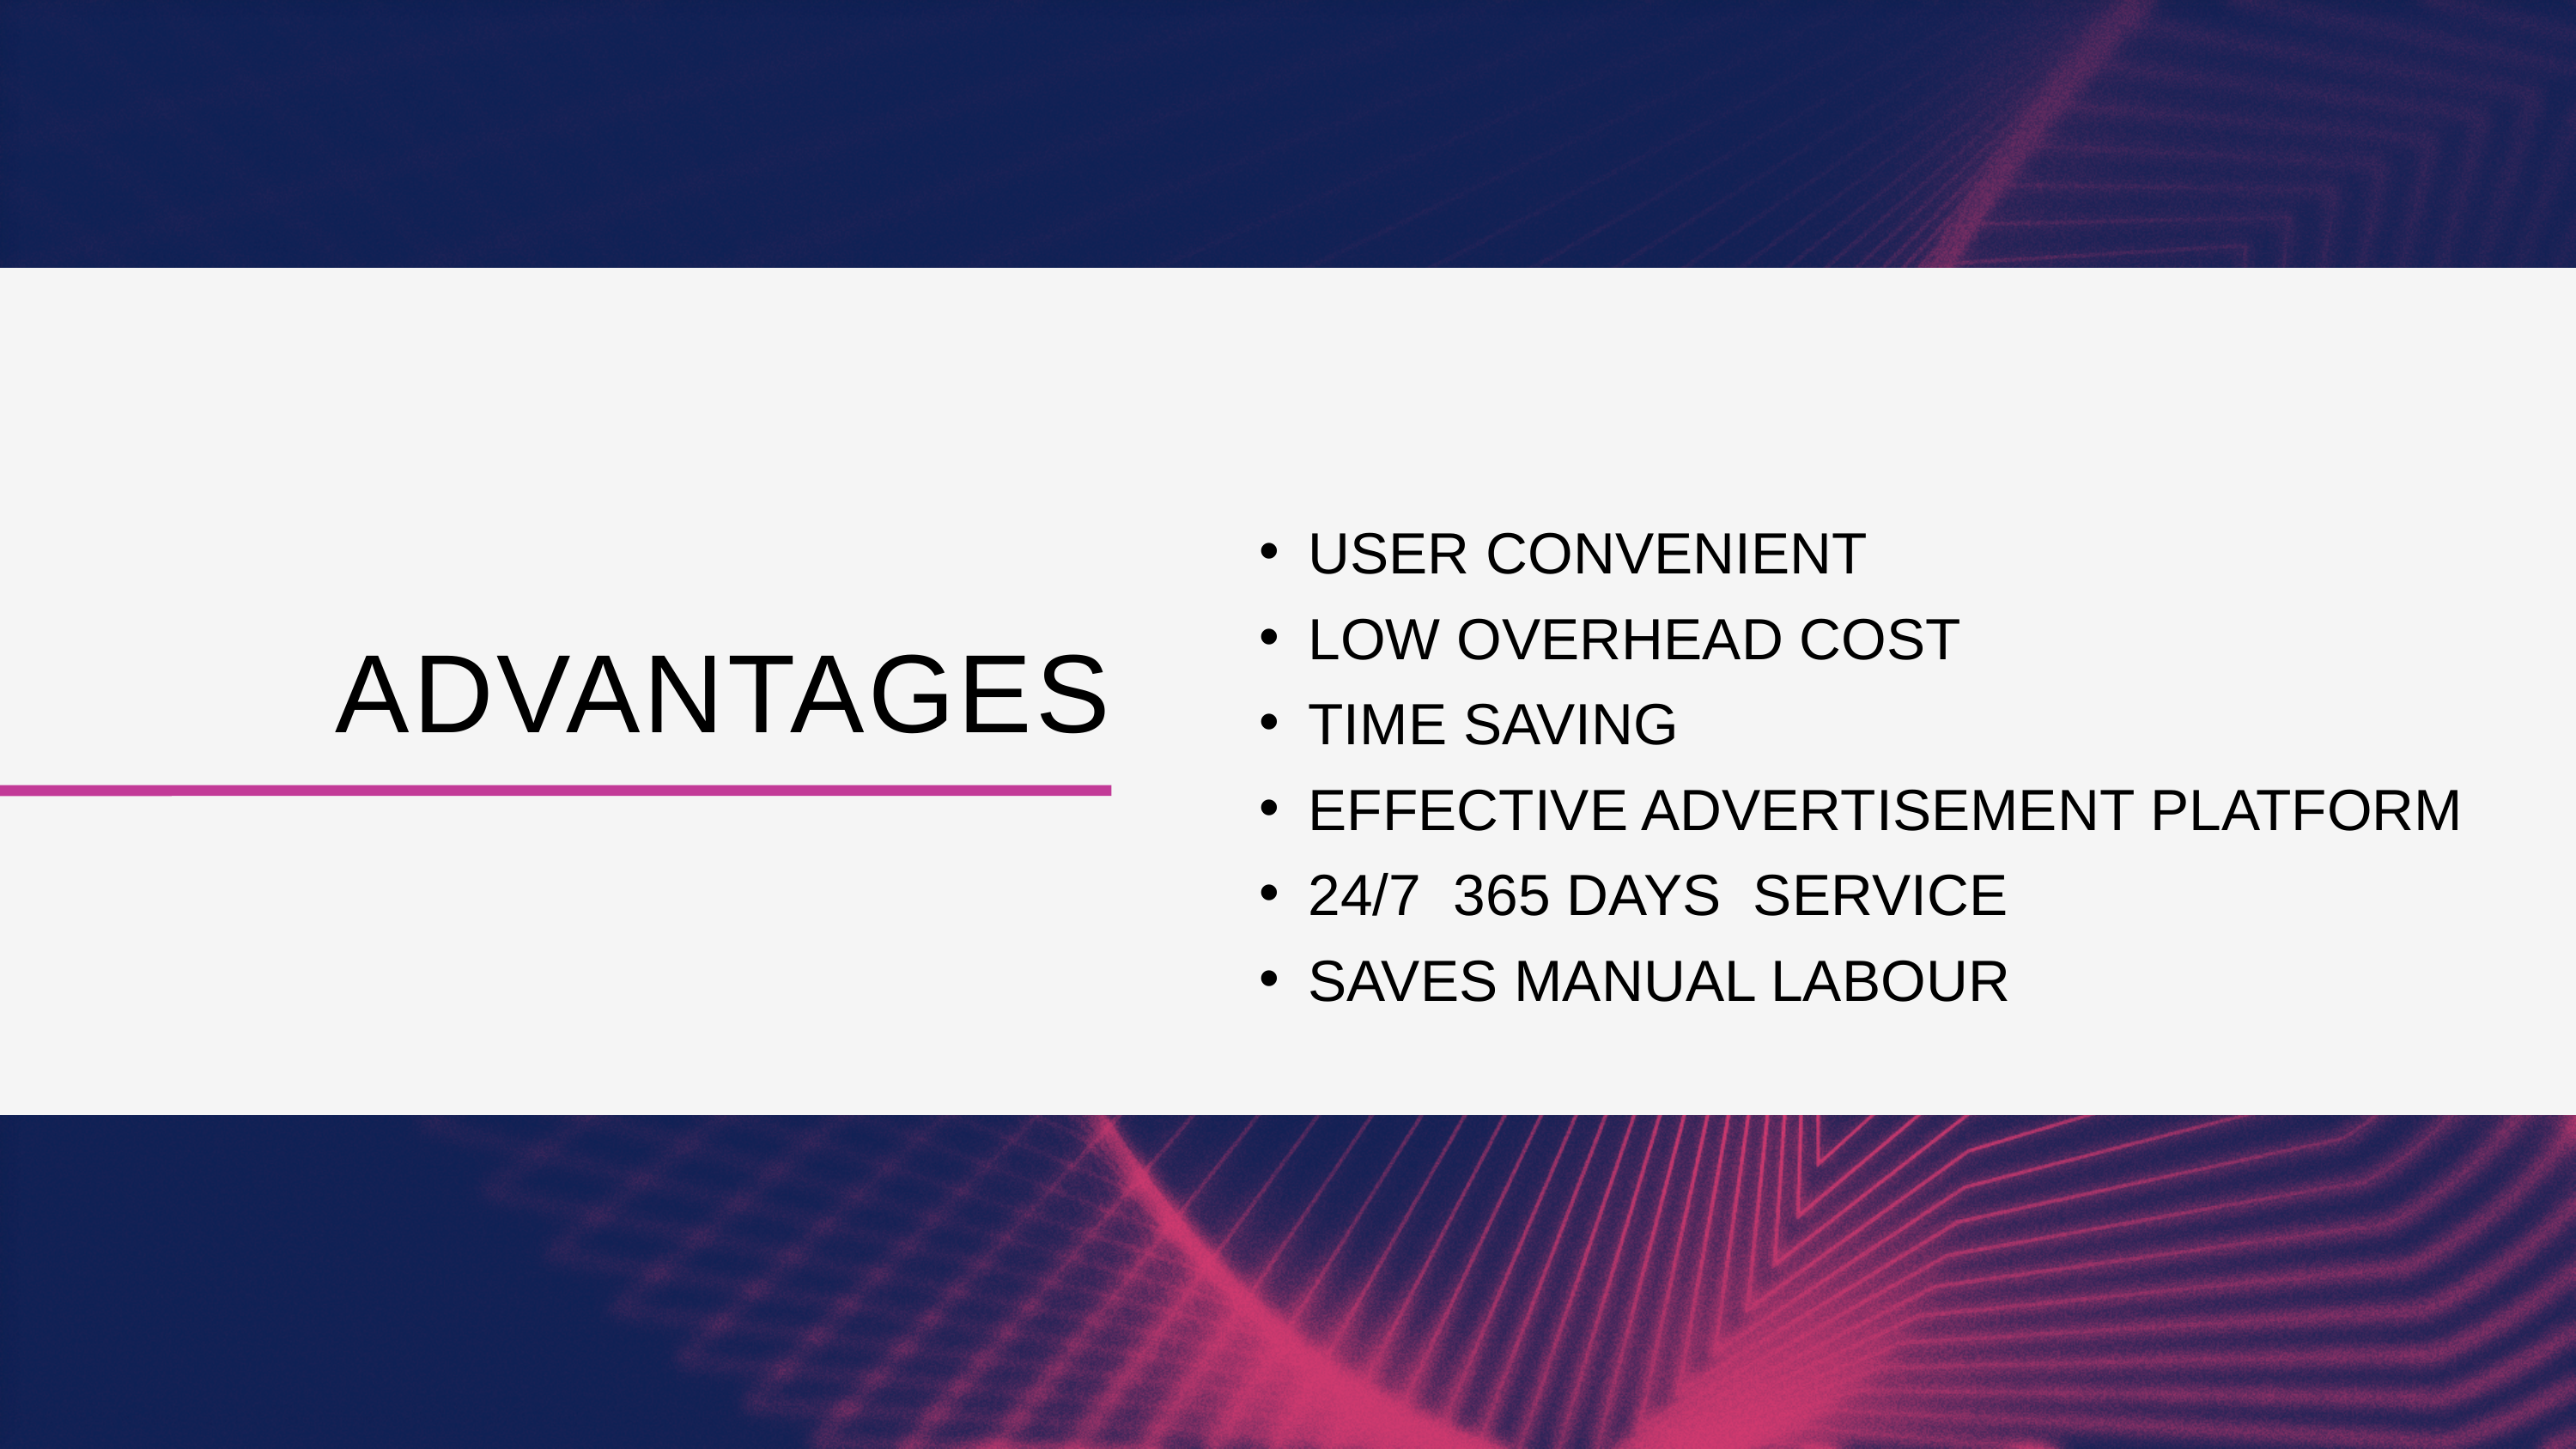

USER CONVENIENT
LOW OVERHEAD COST
TIME SAVING
EFFECTIVE ADVERTISEMENT PLATFORM
24/7  365 DAYS  SERVICE
SAVES MANUAL LABOUR
ADVANTAGES